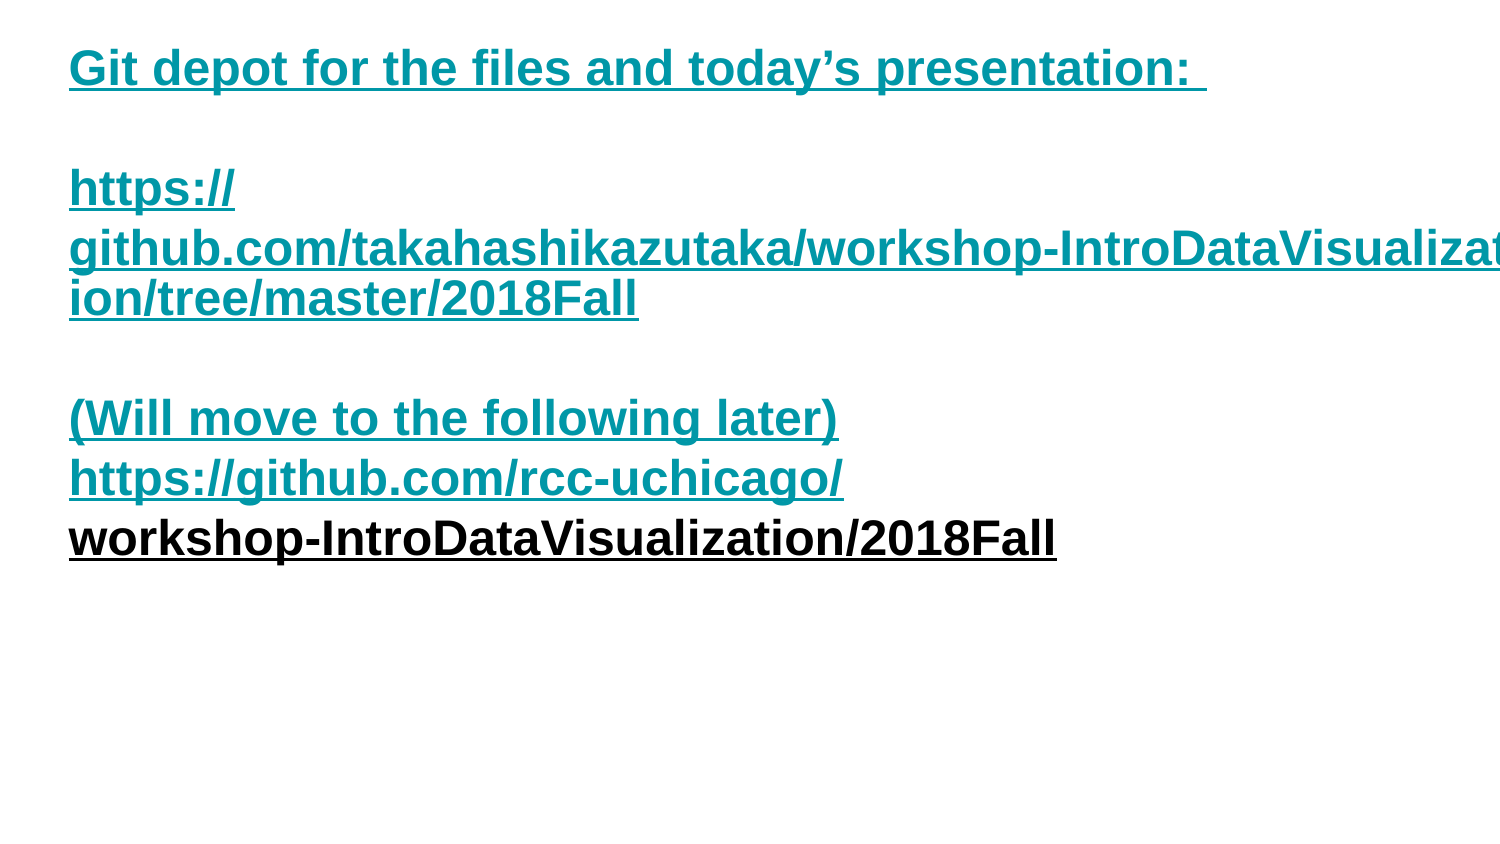

Git depot for the files and today’s presentation:

https://github.com/takahashikazutaka/workshop-IntroDataVisualization/tree/master/2018Fall

(Will move to the following later)
https://github.com/rcc-uchicago/workshop-IntroDataVisualization/2018Fall